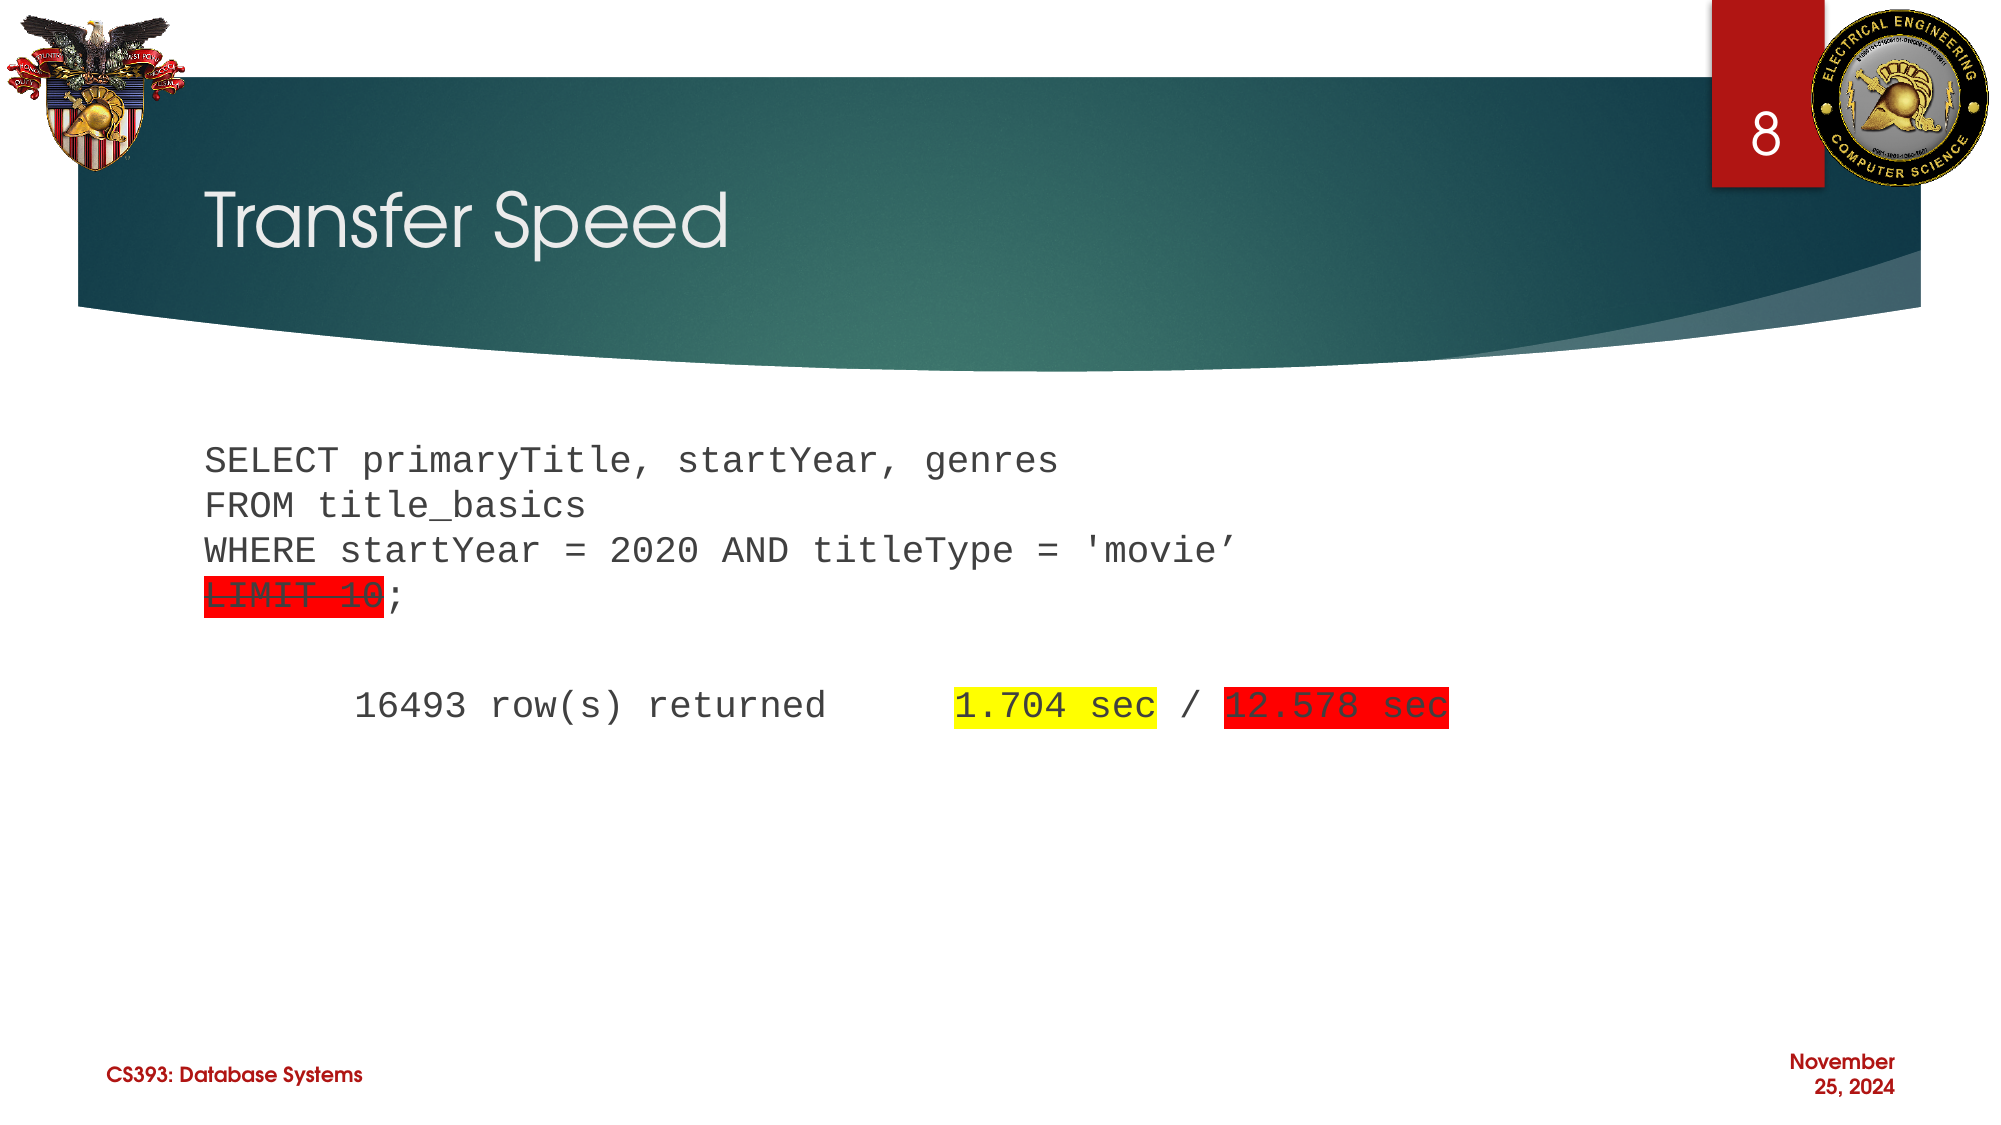

8
# Transfer Speed
SELECT primaryTitle, startYear, genres
FROM title_basics
WHERE startYear = 2020 AND titleType = 'movie’
LIMIT 10;
	16493 row(s) returned	1.704 sec / 12.578 sec

CS393: Database Systems
November 25, 2024